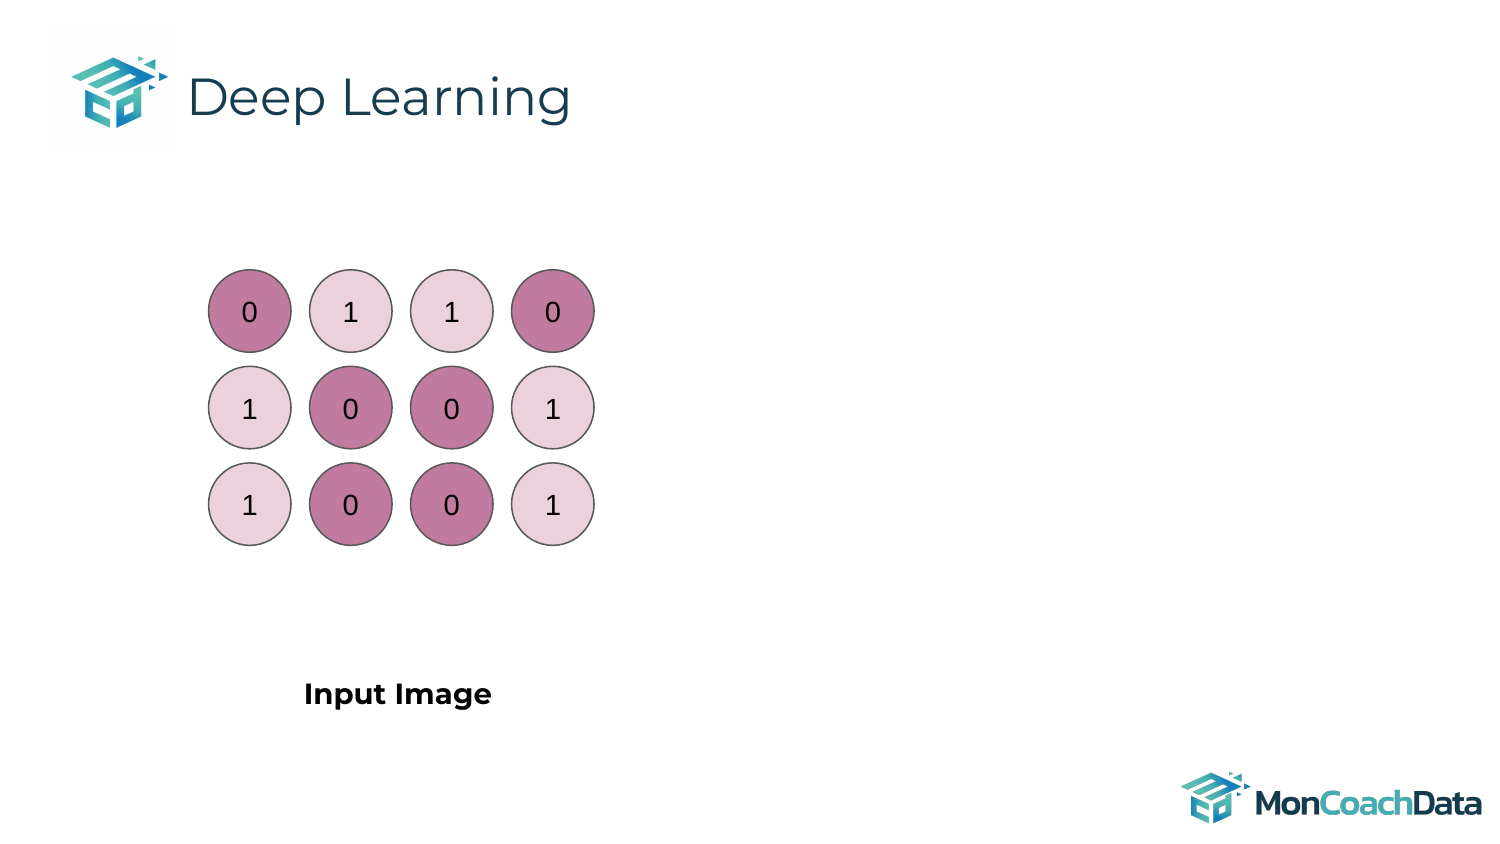

# Deep Learning
0
1
1
0
1
0
0
1
1
0
0
1
Input Image